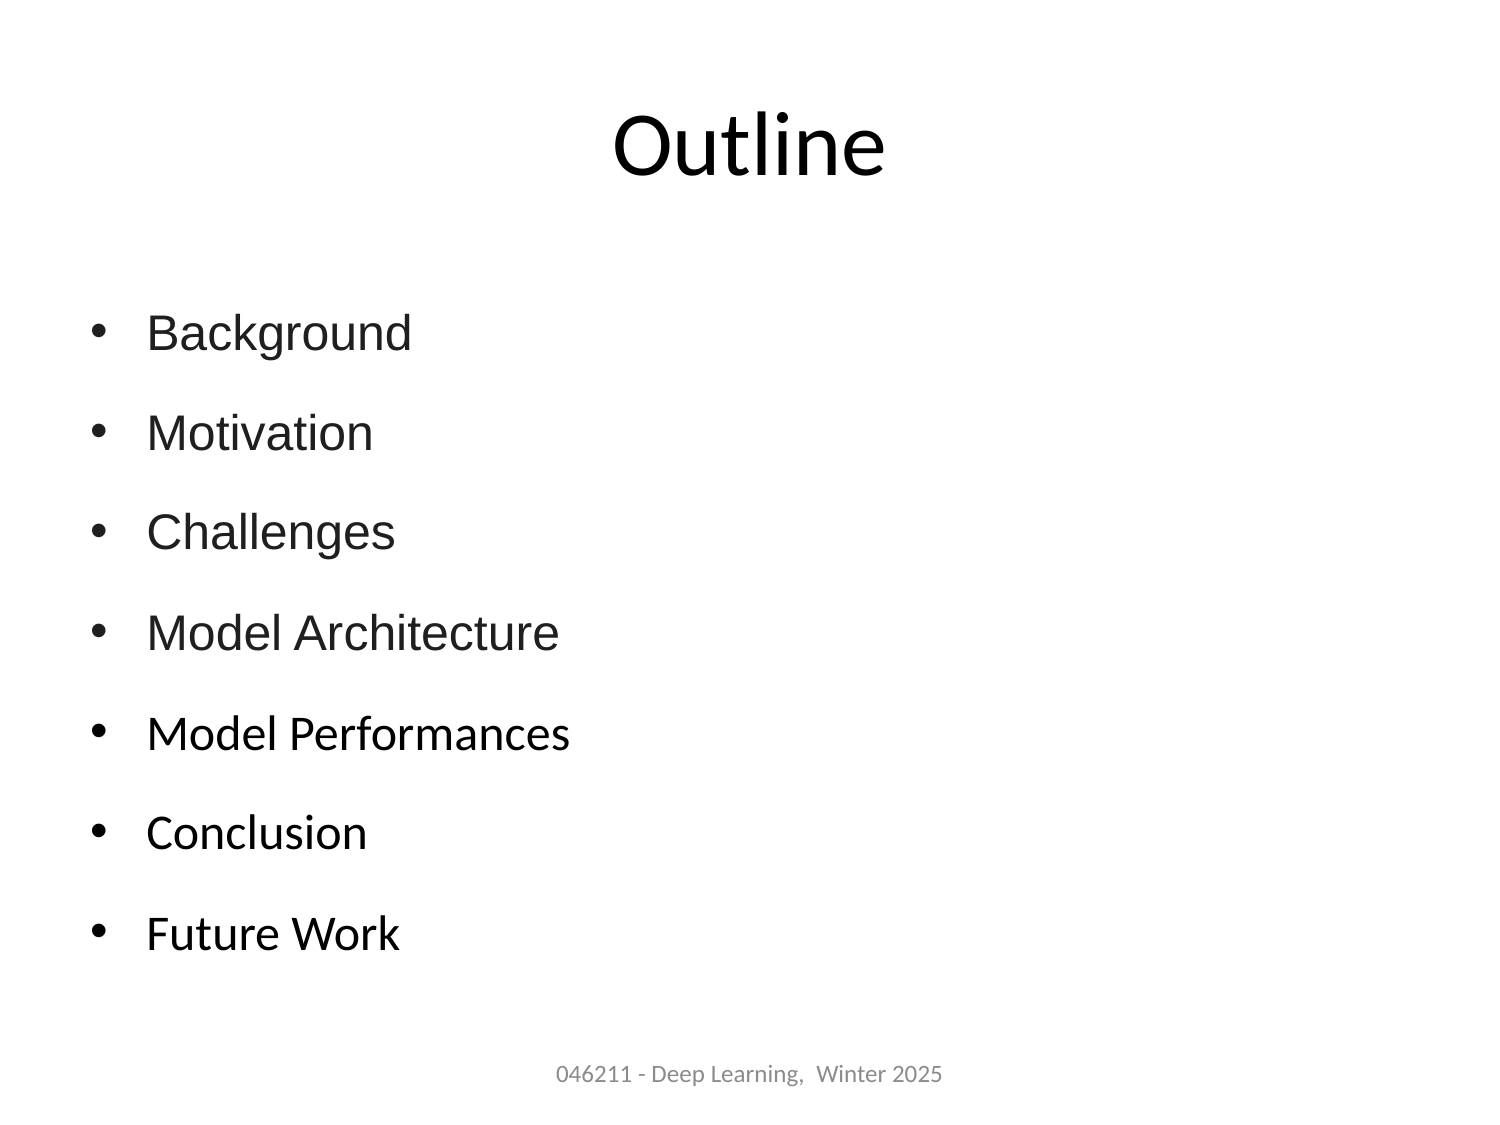

# Outline
Background
Motivation
Challenges
Model Architecture
Model Performances
Conclusion
Future Work
046211 - Deep Learning,  Winter 2025